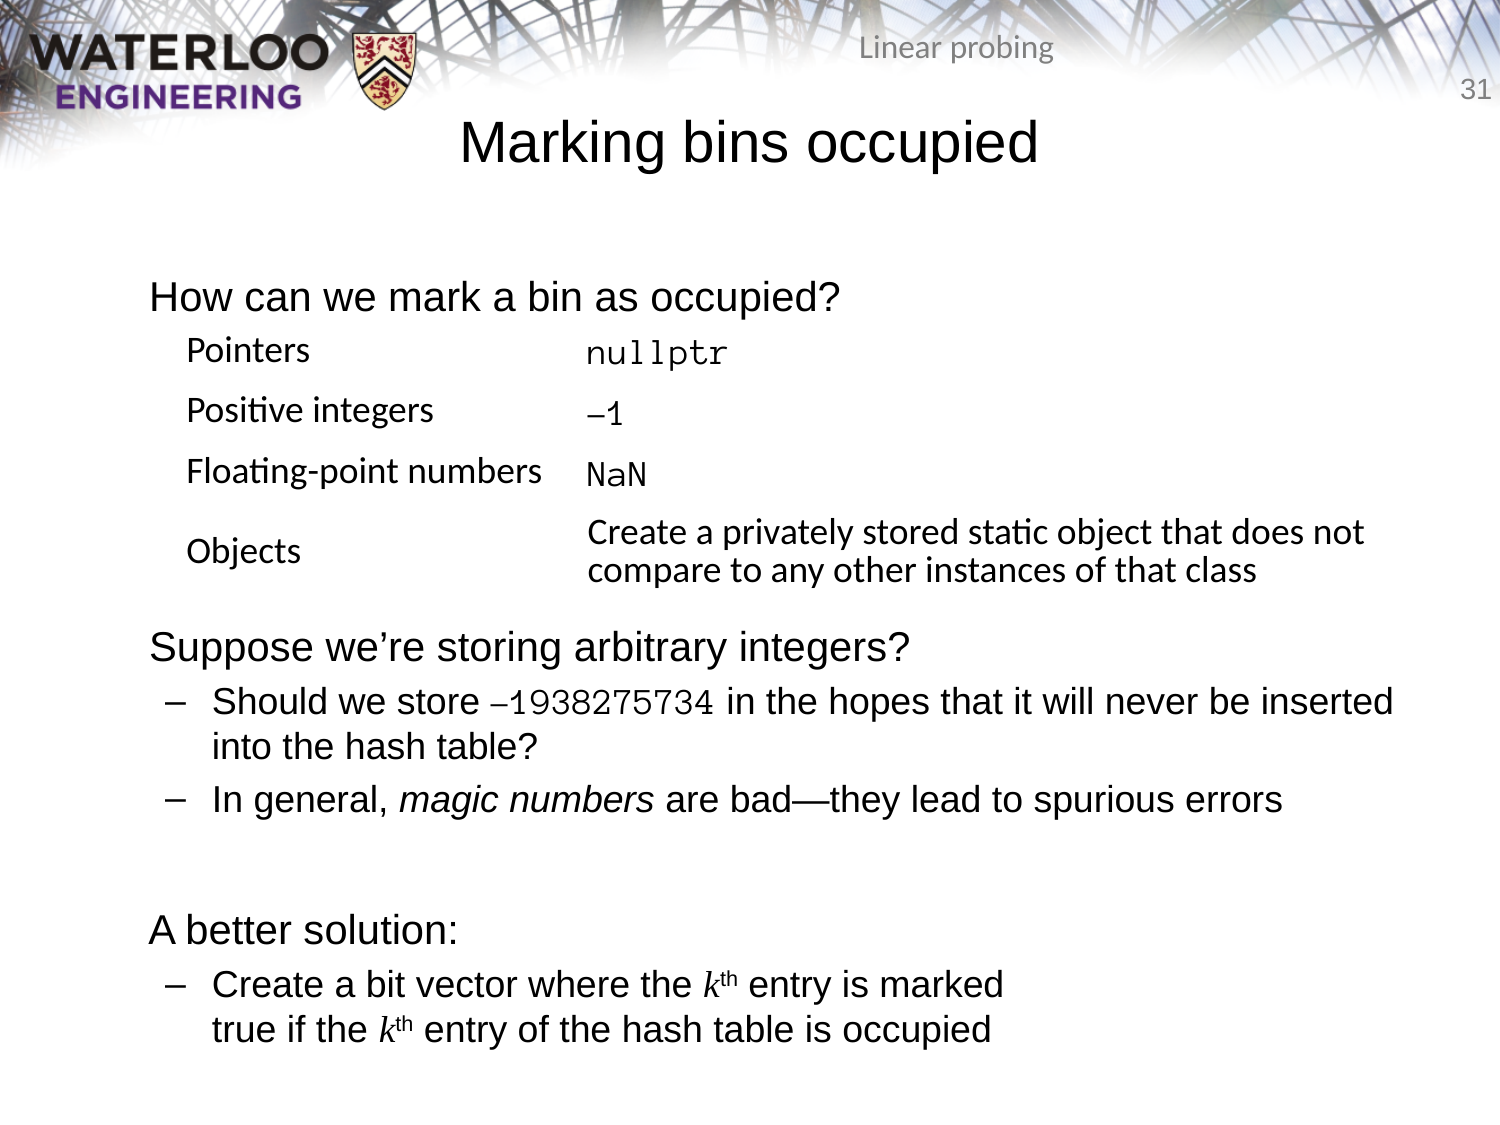

# Marking bins occupied
	How can we mark a bin as occupied?

	Suppose we’re storing arbitrary integers?
Should we store –1938275734 in the hopes that it will never be inserted into the hash table?
In general, magic numbers are bad—they lead to spurious errors

	A better solution:
Create a bit vector where the kth entry is marked
true if the kth entry of the hash table is occupied
| Pointers | nullptr |
| --- | --- |
| Positive integers | -1 |
| Floating-point numbers | NaN |
| Objects | Create a privately stored static object that does not compare to any other instances of that class |